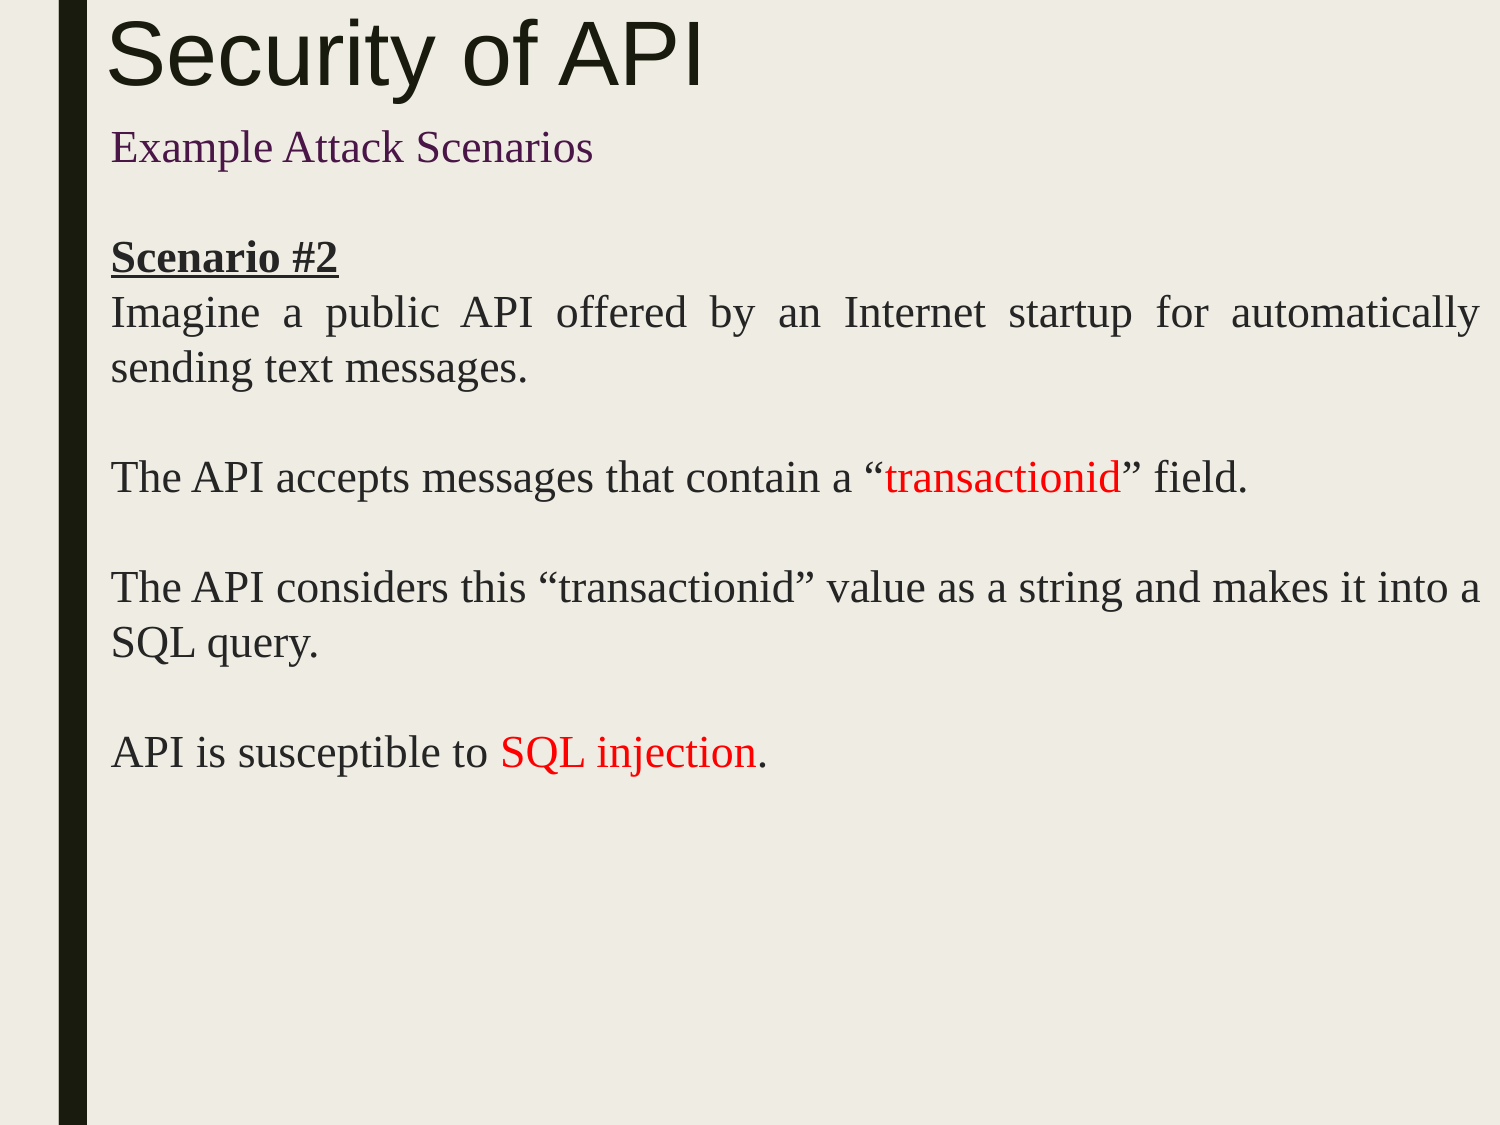

# Security of API
Example Attack Scenarios

Scenario #2
Imagine a public API offered by an Internet startup for automatically sending text messages.

The API accepts messages that contain a “transactionid” field.

The API considers this “transactionid” value as a string and makes it into a SQL query.

API is susceptible to SQL injection.